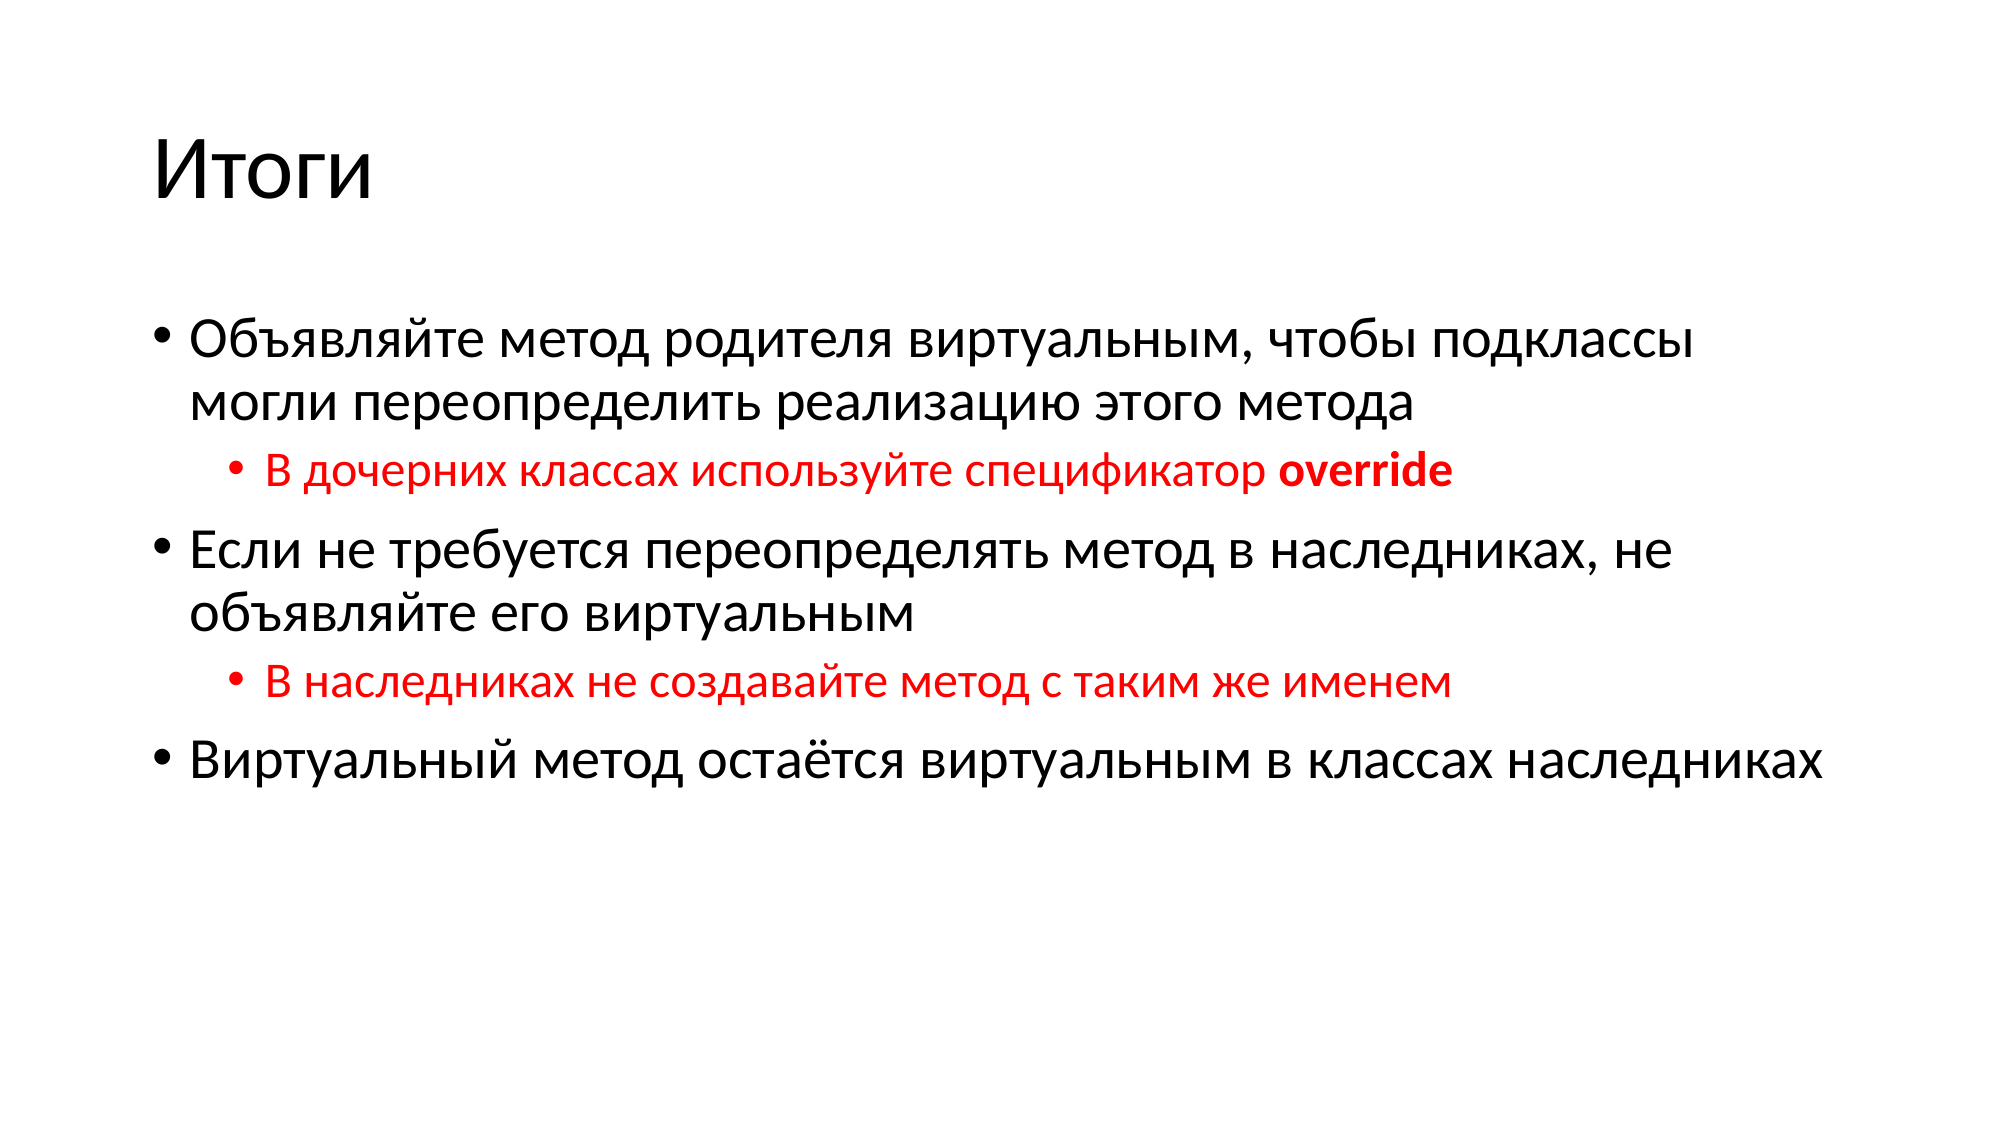

# Итоги
Объявляйте метод родителя виртуальным, чтобы подклассы могли переопределить реализацию этого метода
В дочерних классах используйте спецификатор override
Если не требуется переопределять метод в наследниках, не объявляйте его виртуальным
В наследниках не создавайте метод с таким же именем
Виртуальный метод остаётся виртуальным в классах наследниках